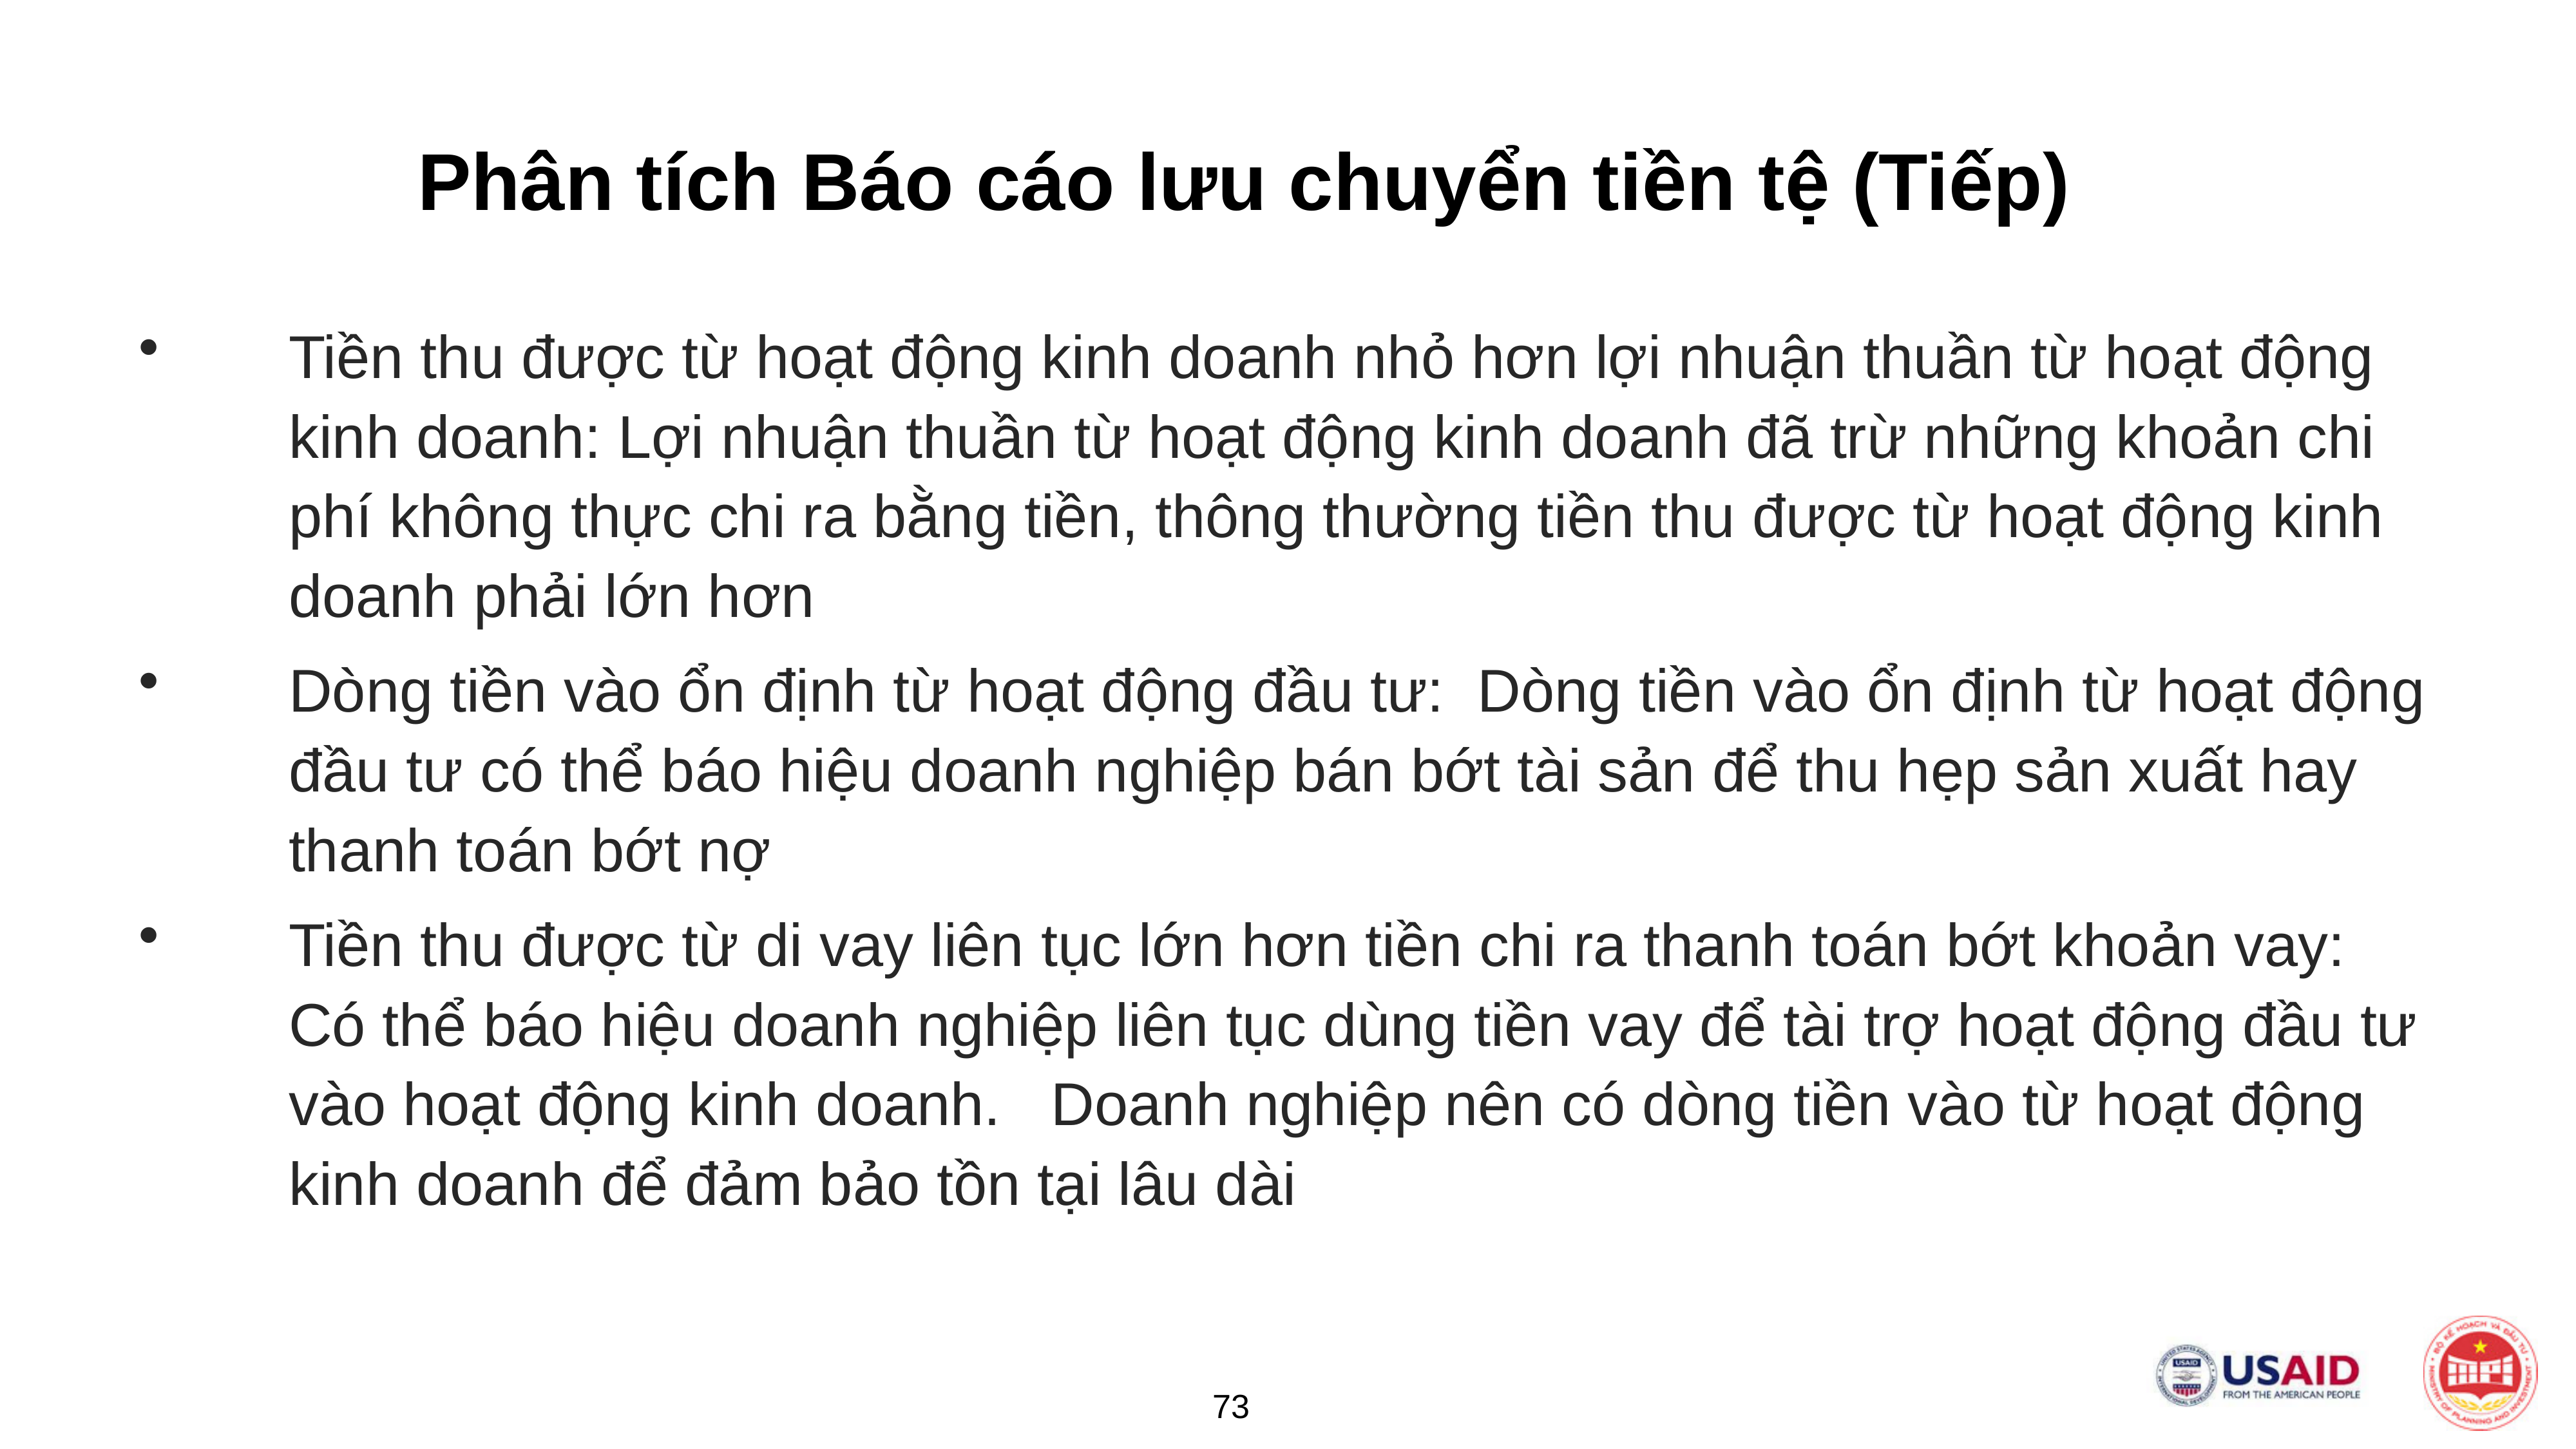

# Phân tích Báo cáo lưu chuyển tiền tệ (Tiếp)
Tiền thu được từ hoạt động kinh doanh nhỏ hơn lợi nhuận thuần từ hoạt động kinh doanh: Lợi nhuận thuần từ hoạt động kinh doanh đã trừ những khoản chi phí không thực chi ra bằng tiền, thông thường tiền thu được từ hoạt động kinh doanh phải lớn hơn
Dòng tiền vào ổn định từ hoạt động đầu tư:  Dòng tiền vào ổn định từ hoạt động đầu tư có thể báo hiệu doanh nghiệp bán bớt tài sản để thu hẹp sản xuất hay thanh toán bớt nợ
Tiền thu được từ di vay liên tục lớn hơn tiền chi ra thanh toán bớt khoản vay:  Có thể báo hiệu doanh nghiệp liên tục dùng tiền vay để tài trợ hoạt động đầu tư vào hoạt động kinh doanh.   Doanh nghiệp nên có dòng tiền vào từ hoạt động kinh doanh để đảm bảo tồn tại lâu dài